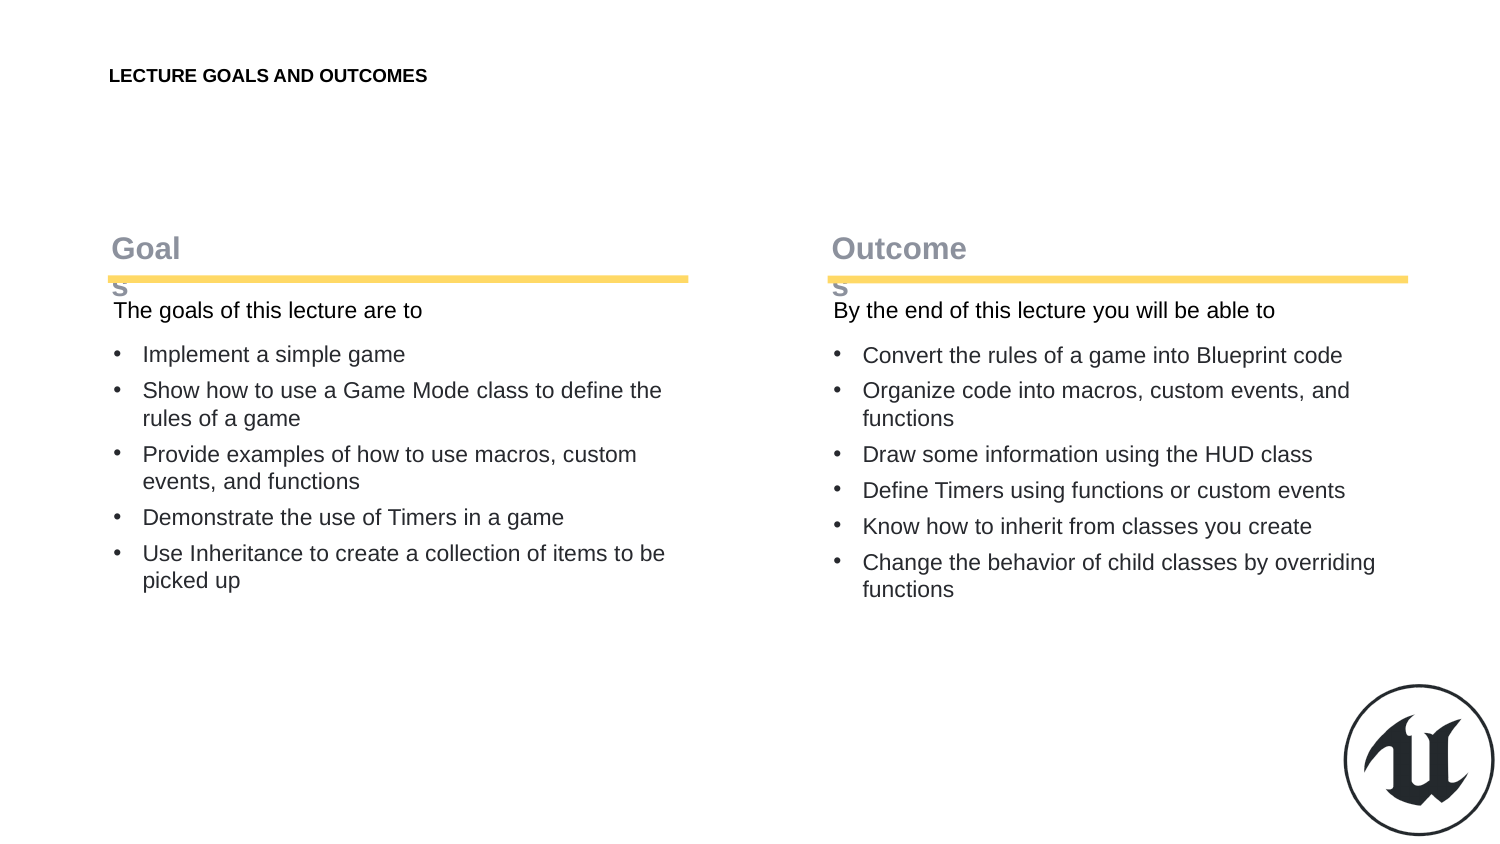

LECTURE GOALS AND OUTCOMES
The goals of this lecture are to
Implement a simple game
Show how to use a Game Mode class to define the rules of a game
Provide examples of how to use macros, custom events, and functions
Demonstrate the use of Timers in a game
Use Inheritance to create a collection of items to be picked up
By the end of this lecture you will be able to
Convert the rules of a game into Blueprint code
Organize code into macros, custom events, and functions
Draw some information using the HUD class
Define Timers using functions or custom events
Know how to inherit from classes you create
Change the behavior of child classes by overriding functions